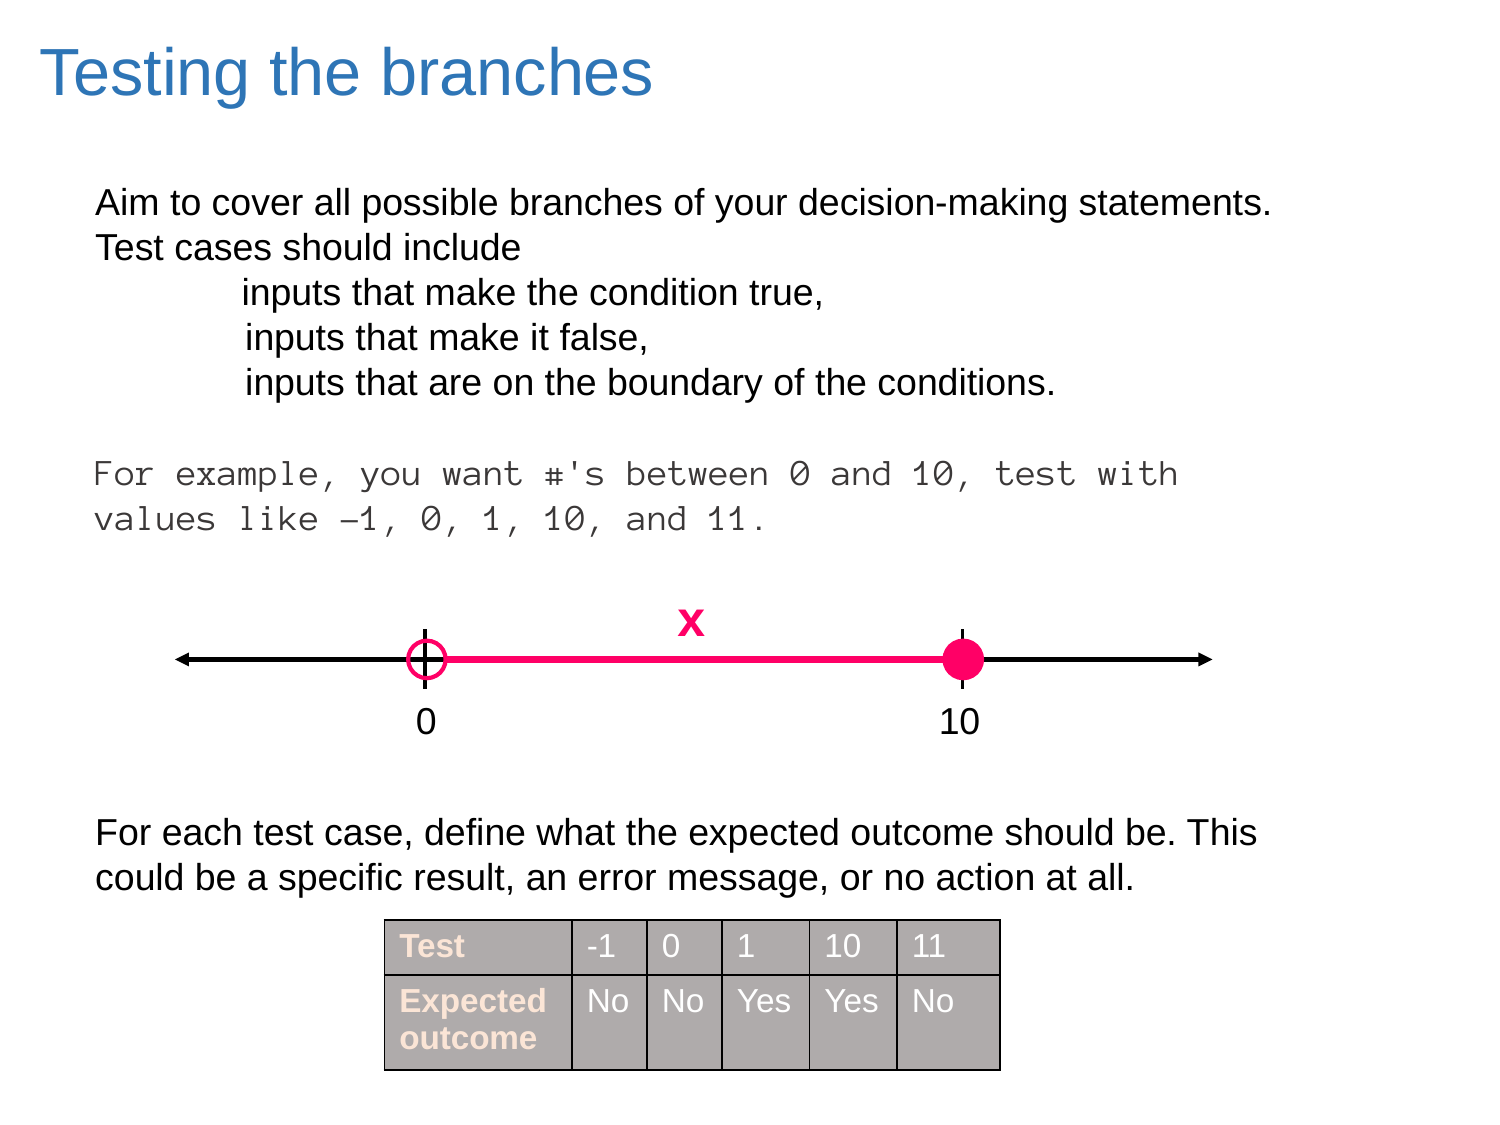

# Testing the branches
Aim to cover all possible branches of your decision-making statements. Test cases should include
              inputs that make the condition true,
	inputs that make it false,
	inputs that are on the boundary of the conditions.

For example, you want #'s between 0 and 10, test with values like -1, 0, 1, 10, and 11.

For each test case, define what the expected outcome should be. This could be a specific result, an error message, or no action at all.

x

0                                                10
| Test | -1 | 0 | 1 | 10 | 11 |
| --- | --- | --- | --- | --- | --- |
| Expected outcome | No | No | Yes | Yes | No |